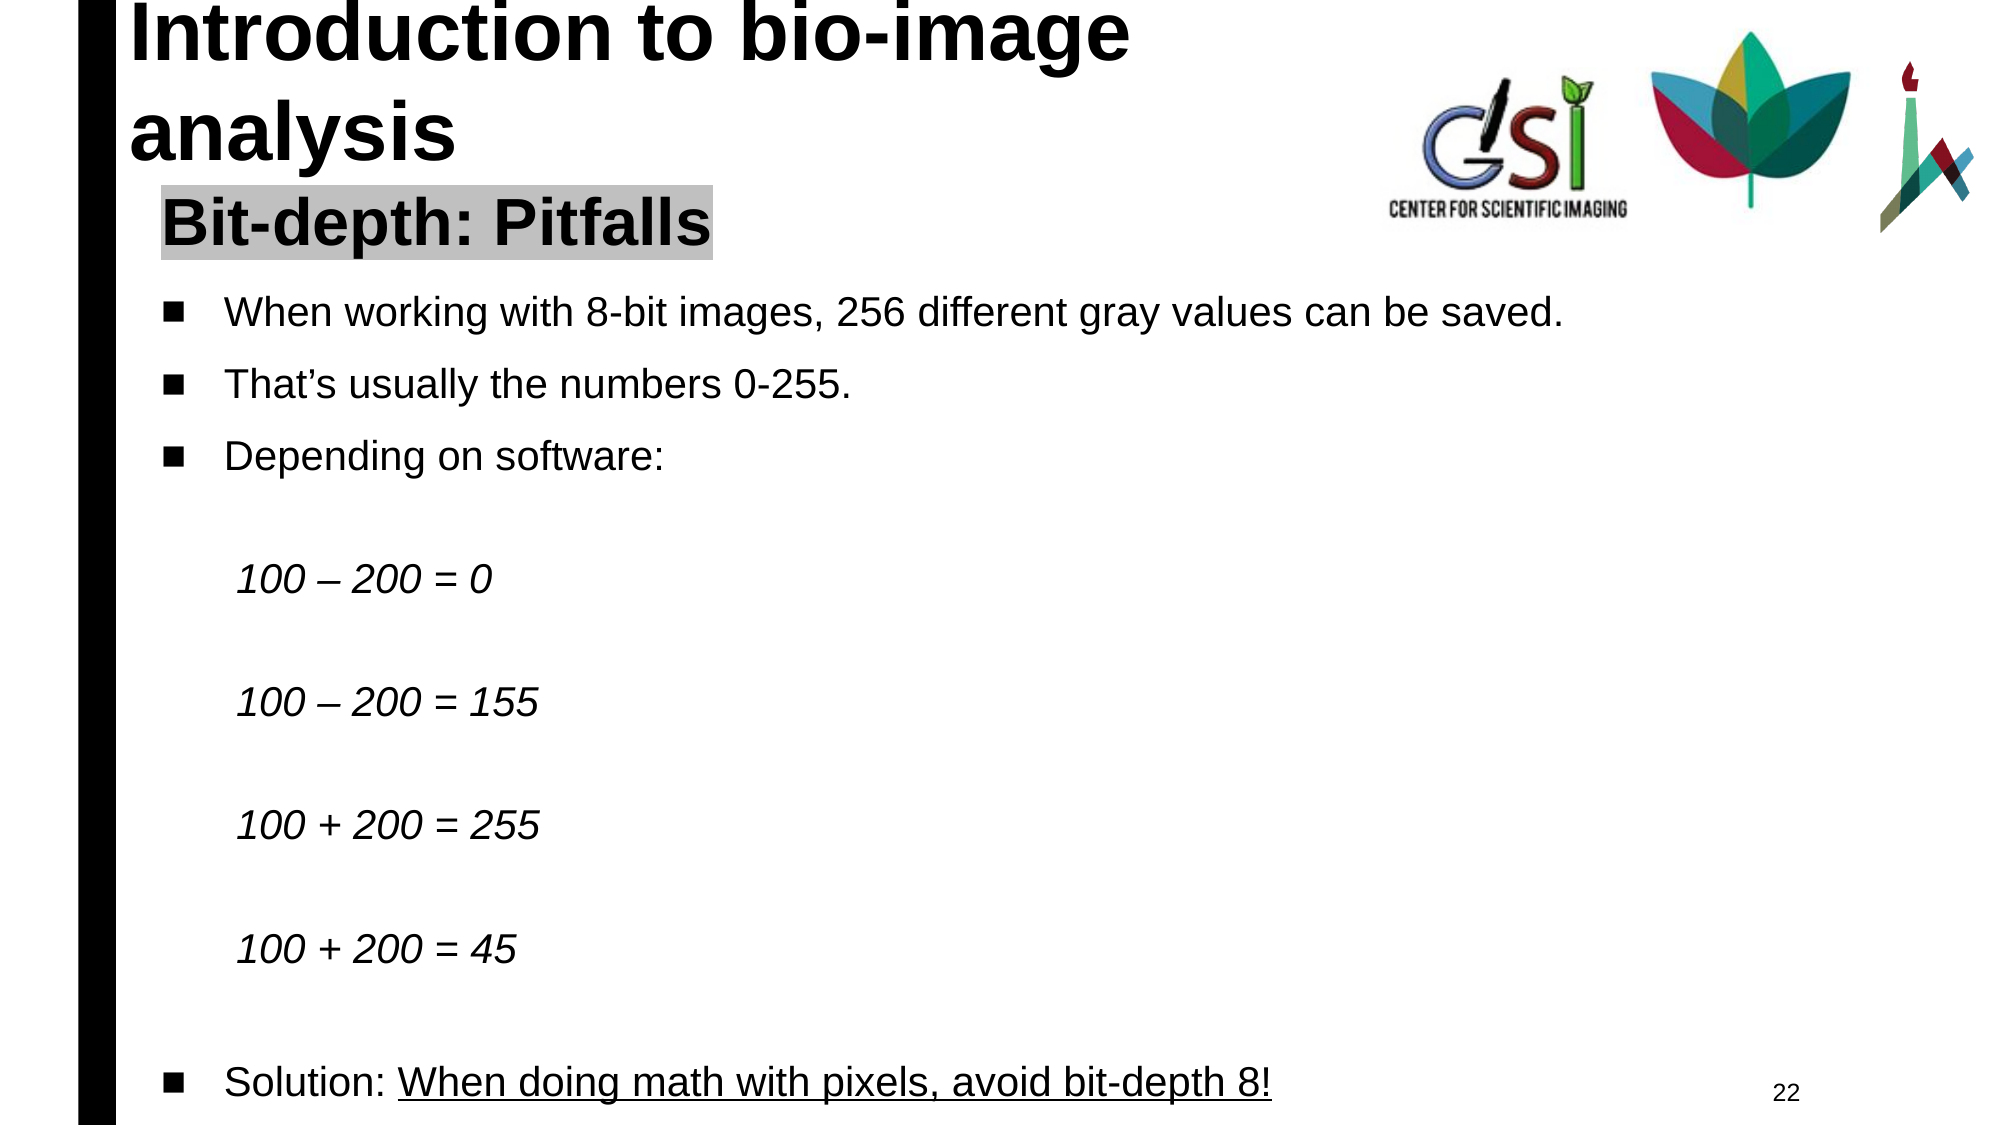

Bit-depth: Pitfalls
When working with 8-bit images, 256 different gray values can be saved.
That’s usually the numbers 0-255.
Depending on software:

100 – 200 = 0

100 – 200 = 155

100 + 200 = 255

100 + 200 = 45

Solution: When doing math with pixels, avoid bit-depth 8!

22